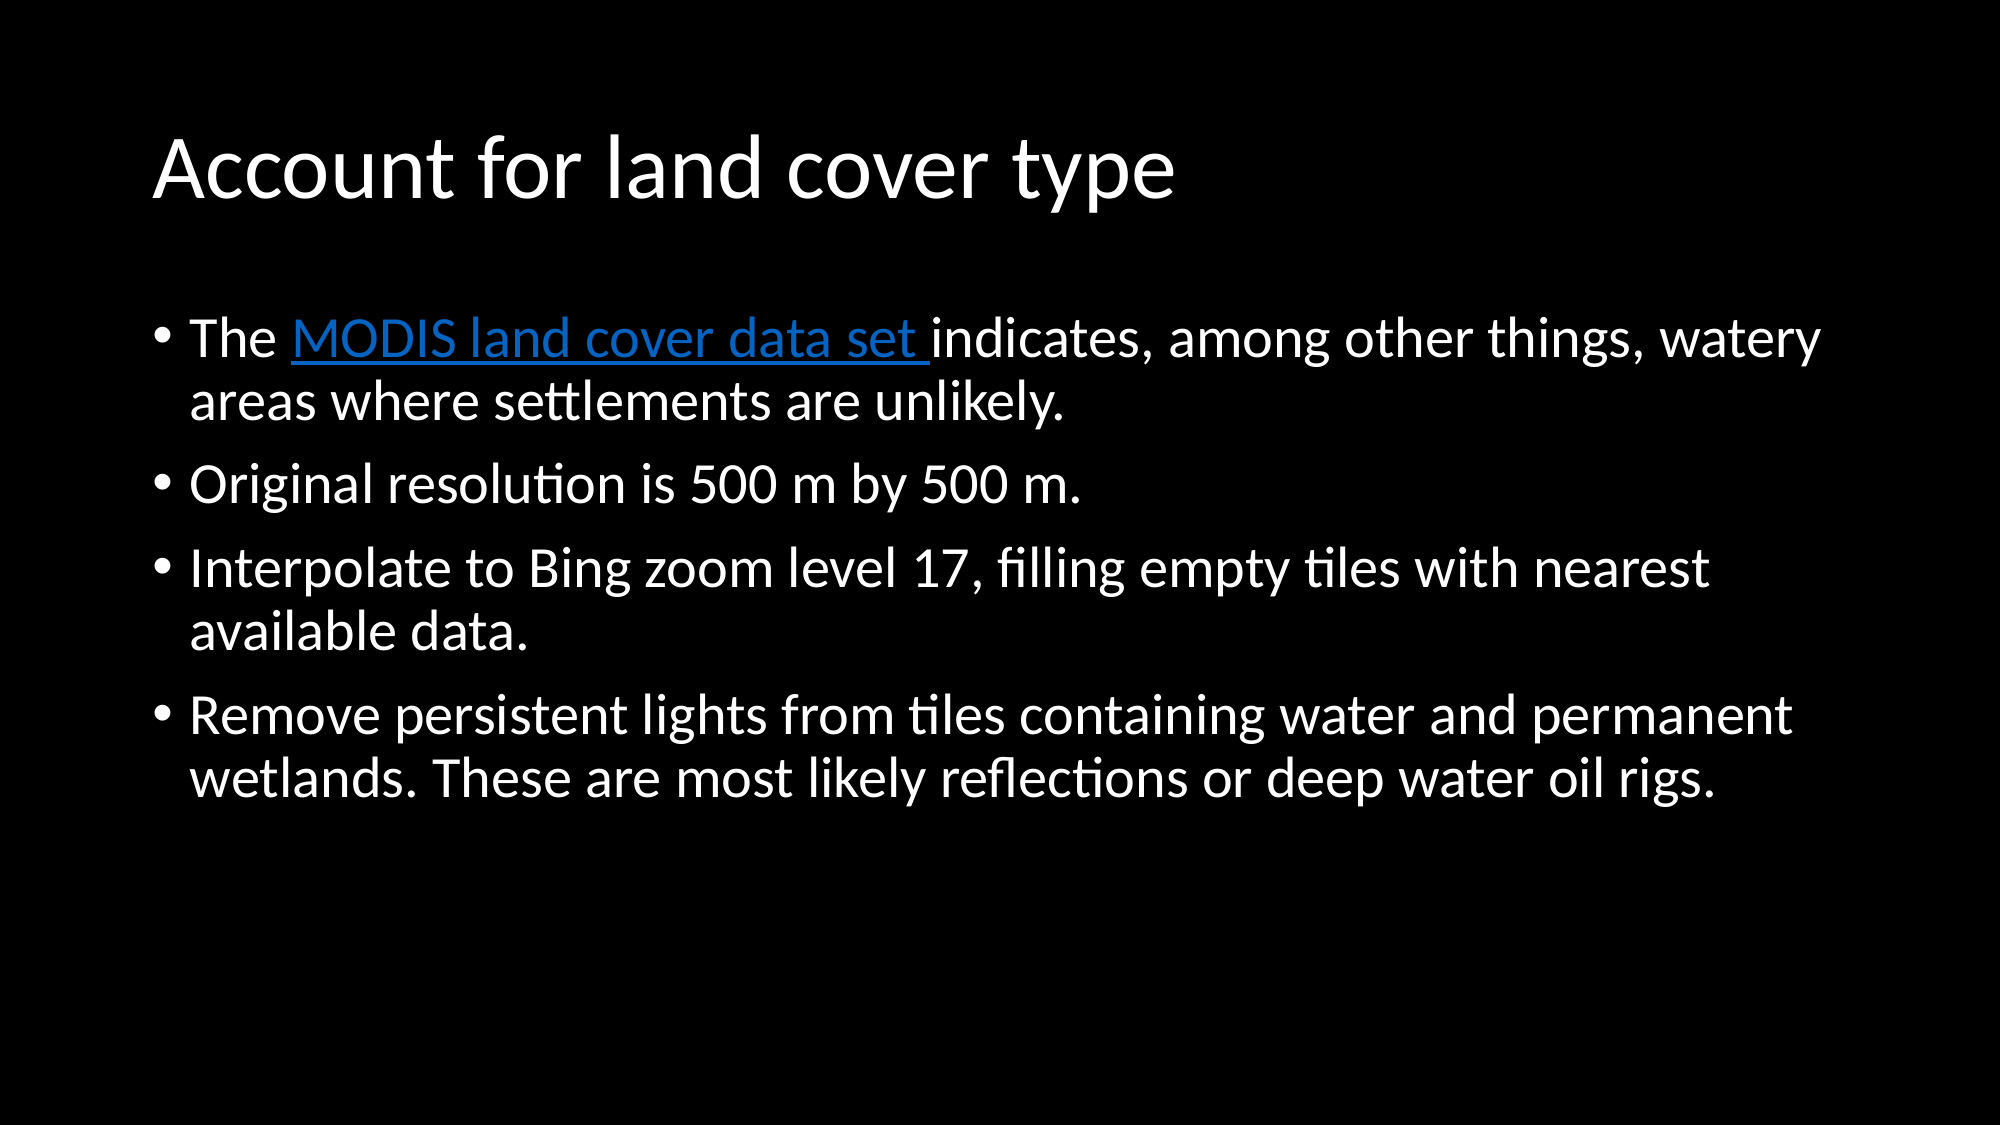

# Account for land cover type
The MODIS land cover data set indicates, among other things, watery areas where settlements are unlikely.
Original resolution is 500 m by 500 m.
Interpolate to Bing zoom level 17, filling empty tiles with nearest available data.
Remove persistent lights from tiles containing water and permanent wetlands. These are most likely reflections or deep water oil rigs.